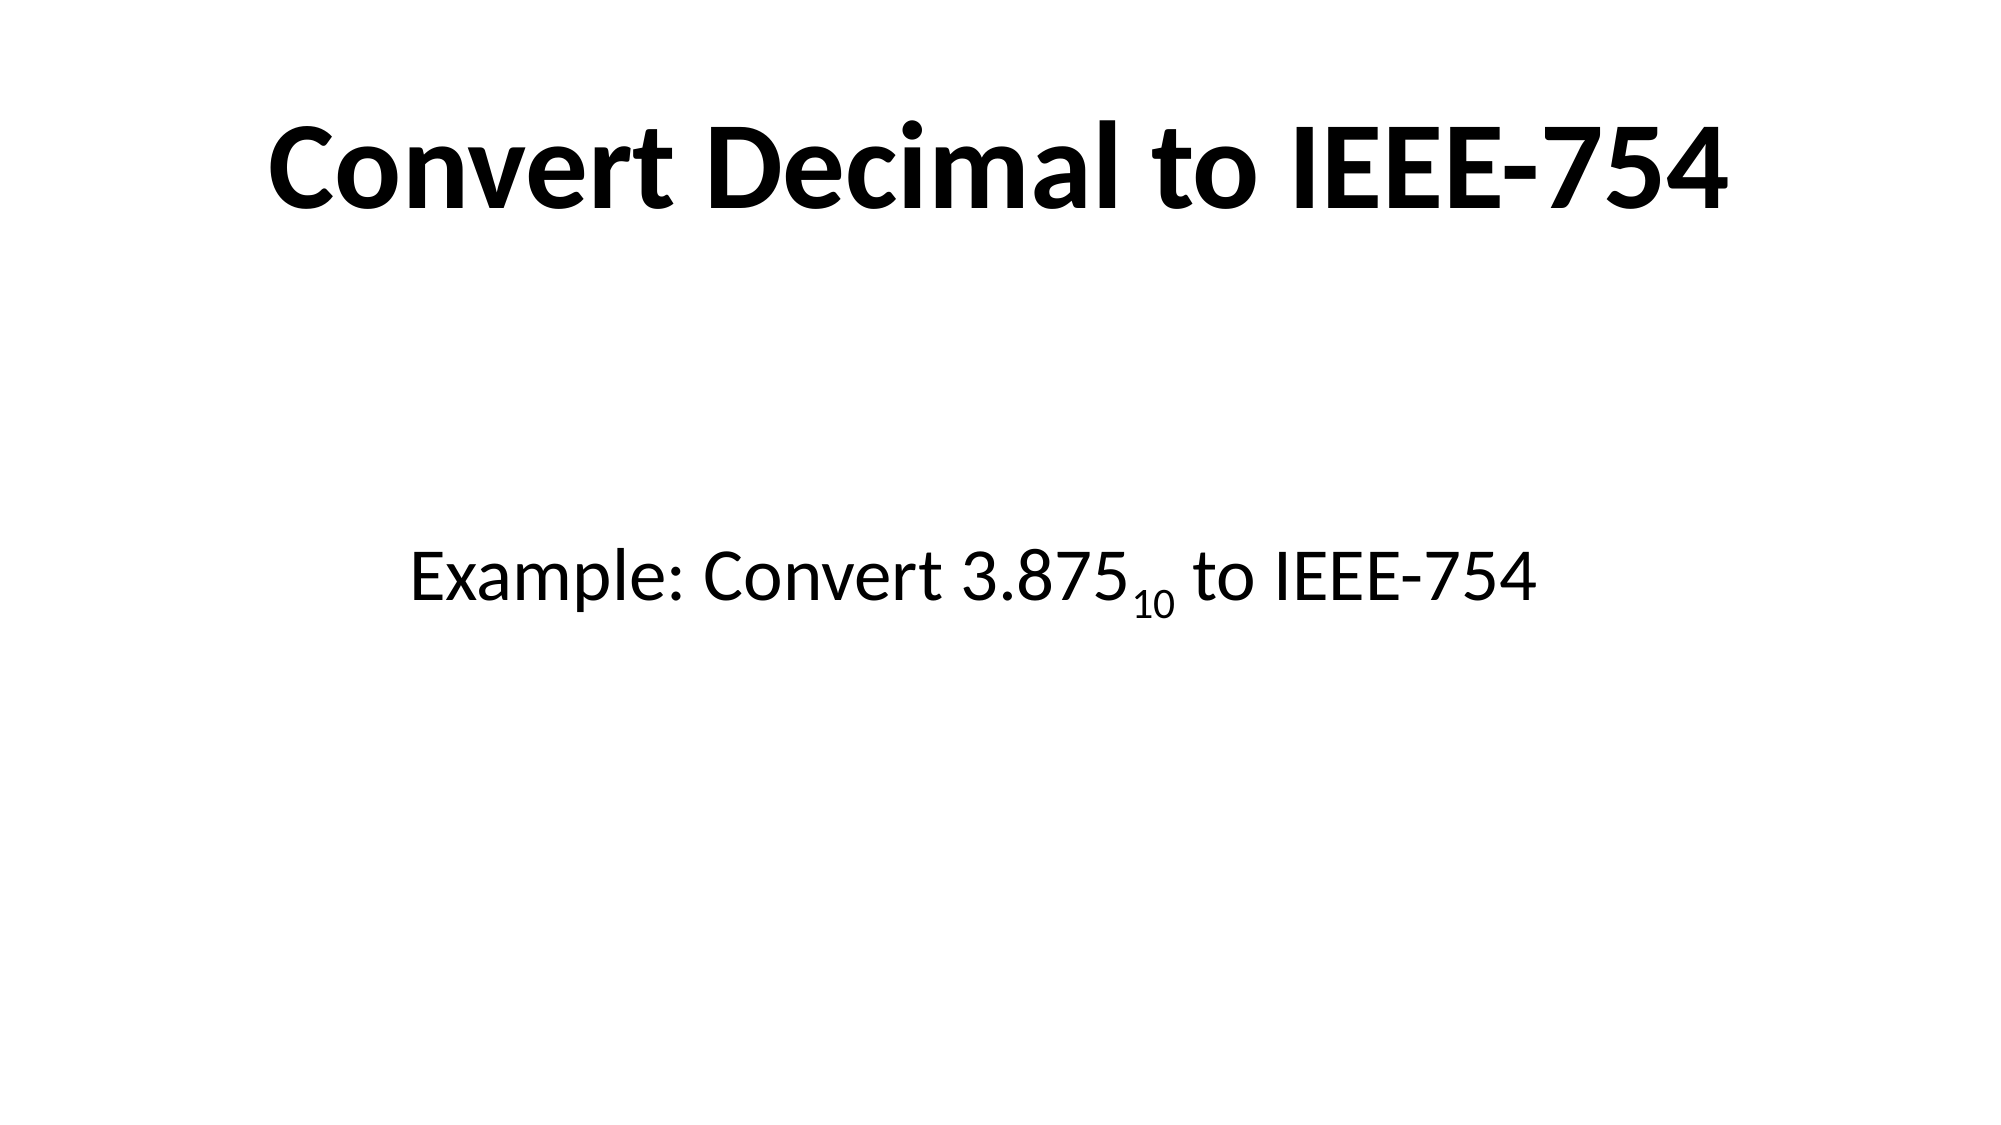

# Convert Decimal to IEEE-754
Example: Convert 3.87510 to IEEE-754